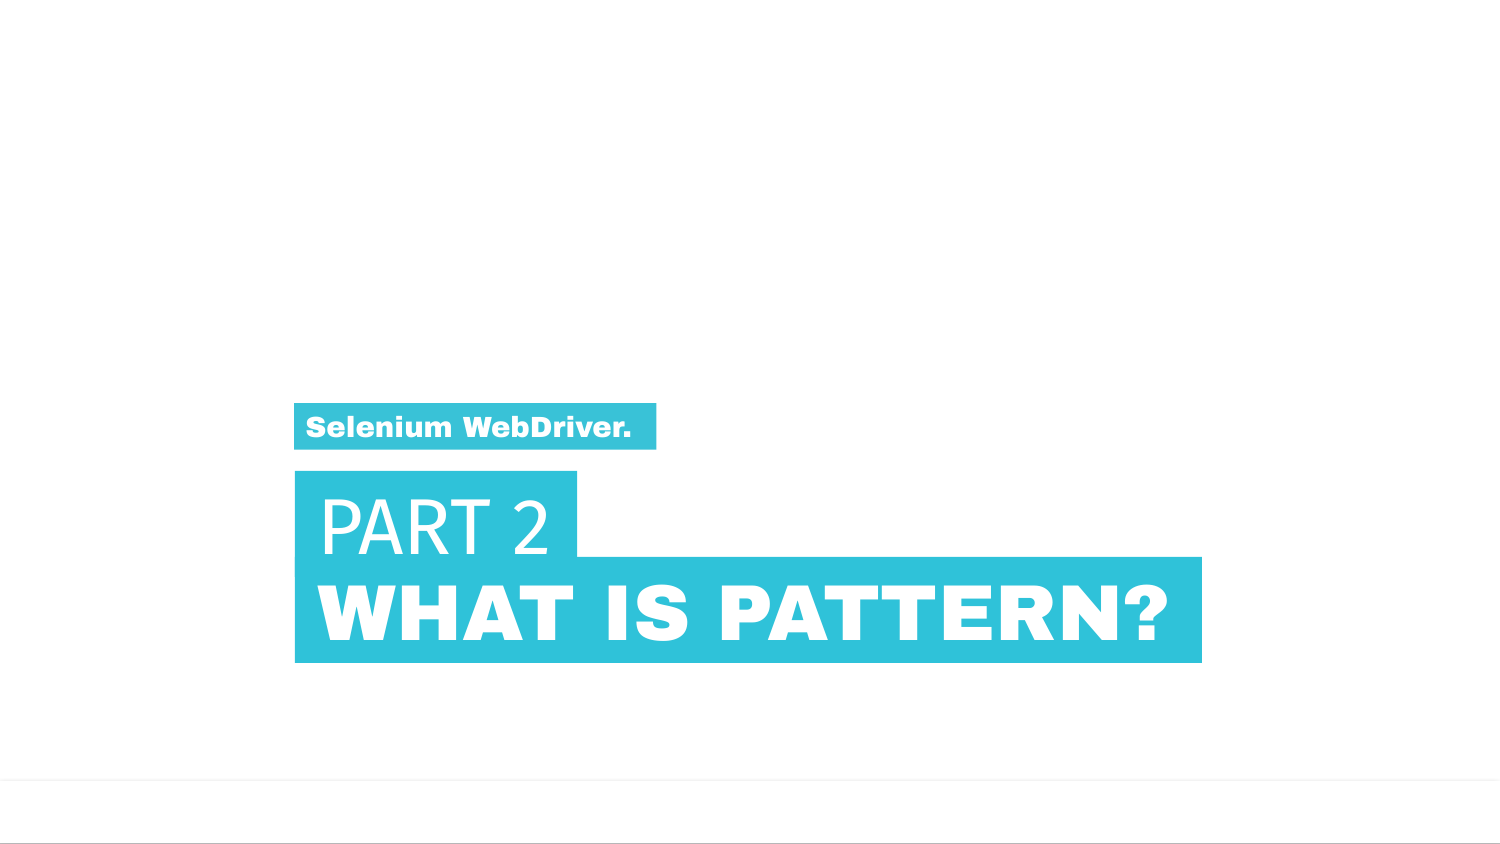

Selenium WebDriver.
# Part 2
What is PATTERN?